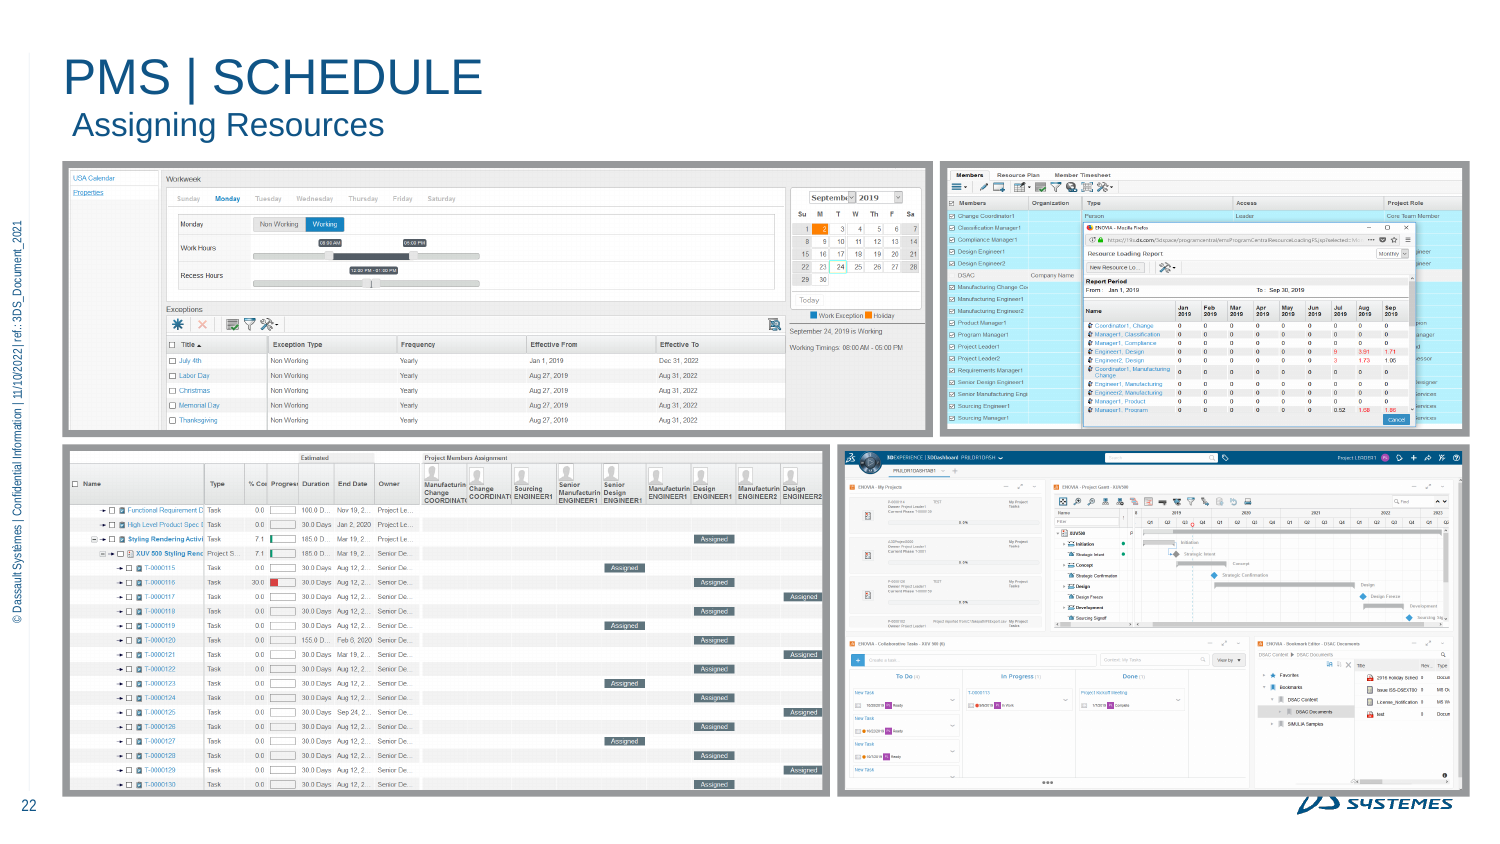

# PMS | Schedule
 Assigning Resources

11/10/2022